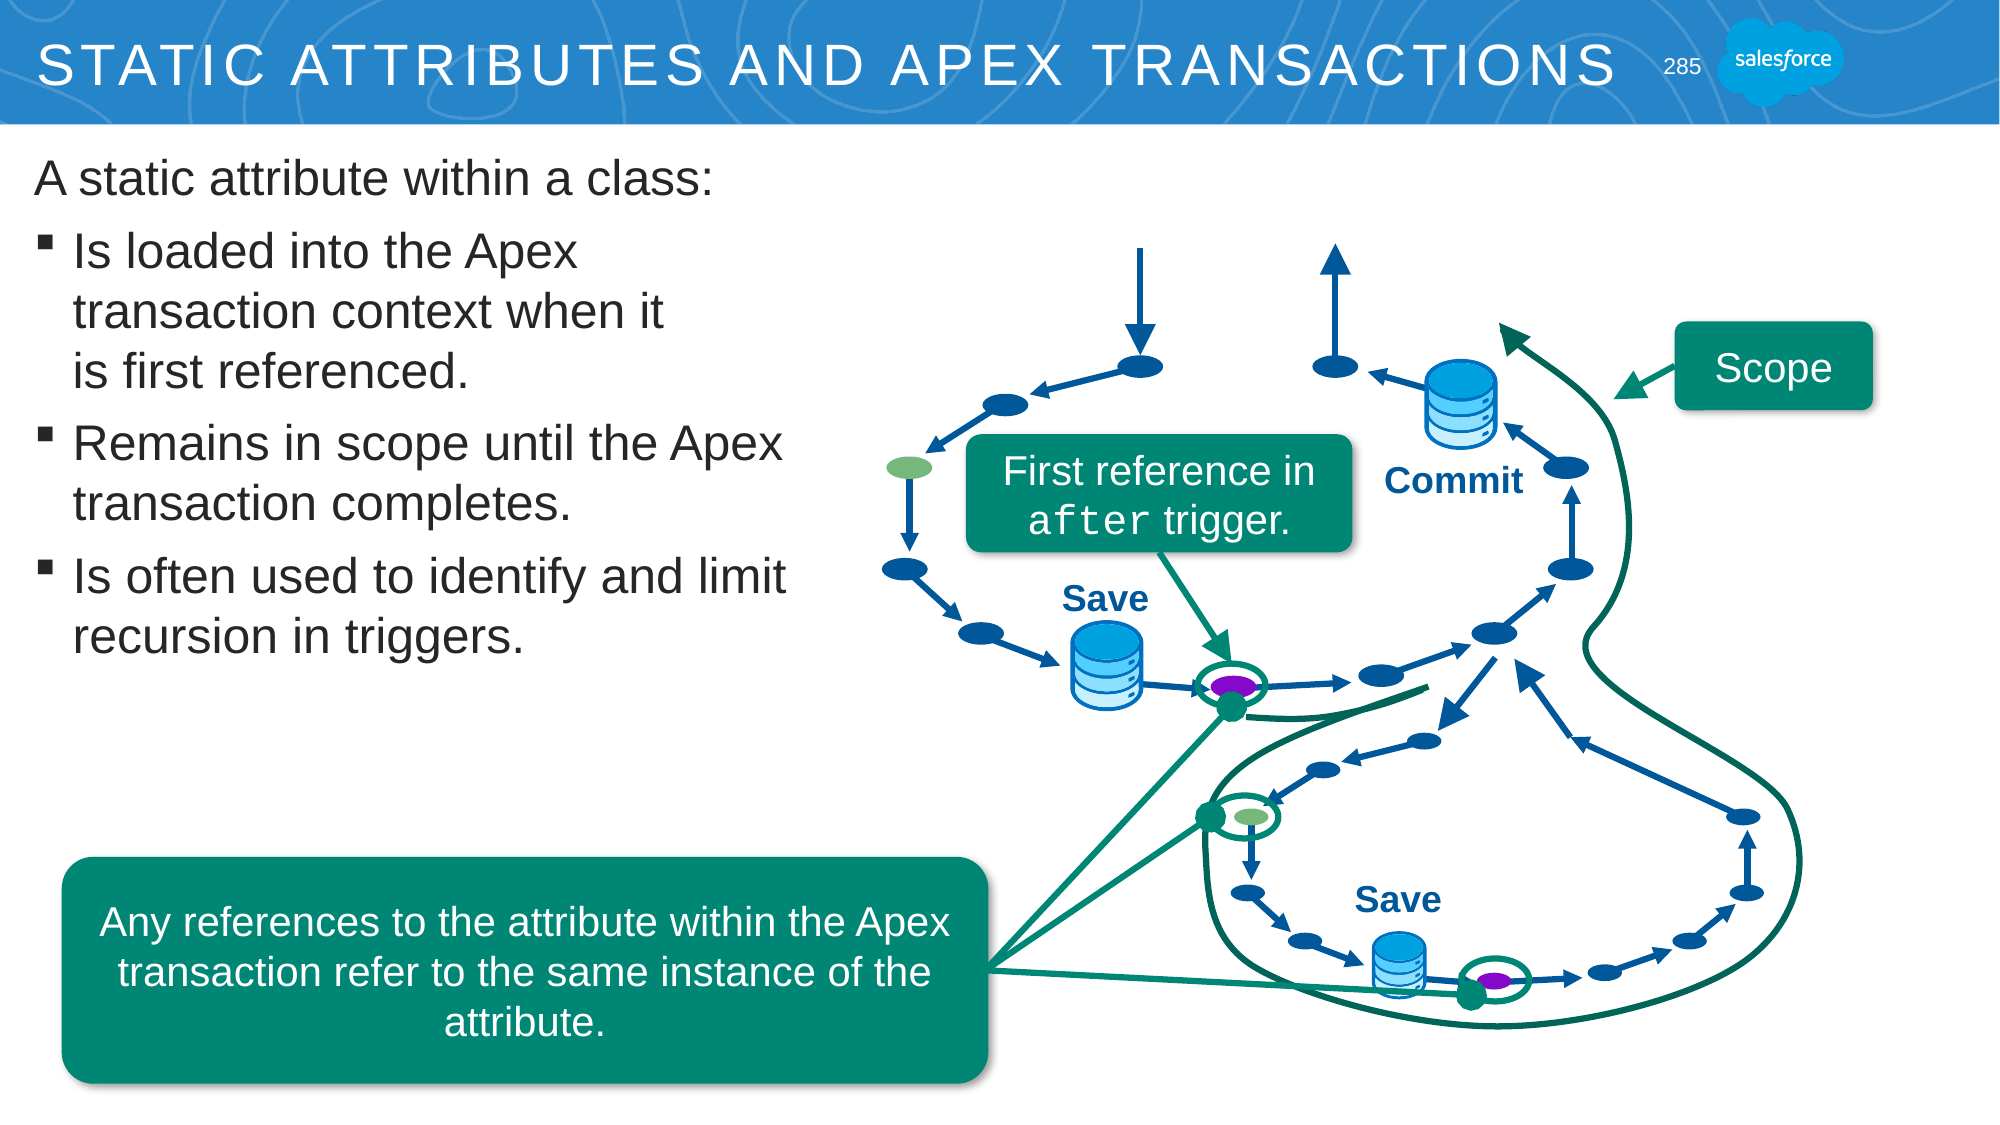

# Static Attributes and Apex Transactions
285
A static attribute within a class:
Is loaded into the Apex transaction context when it
is first referenced.
Remains in scope until the Apex transaction completes.
Is often used to identify and limit recursion in triggers.

Commit

Save

Scope

First reference in after trigger.

Save

Any references to the attribute within the Apex transaction refer to the same instance of the attribute.